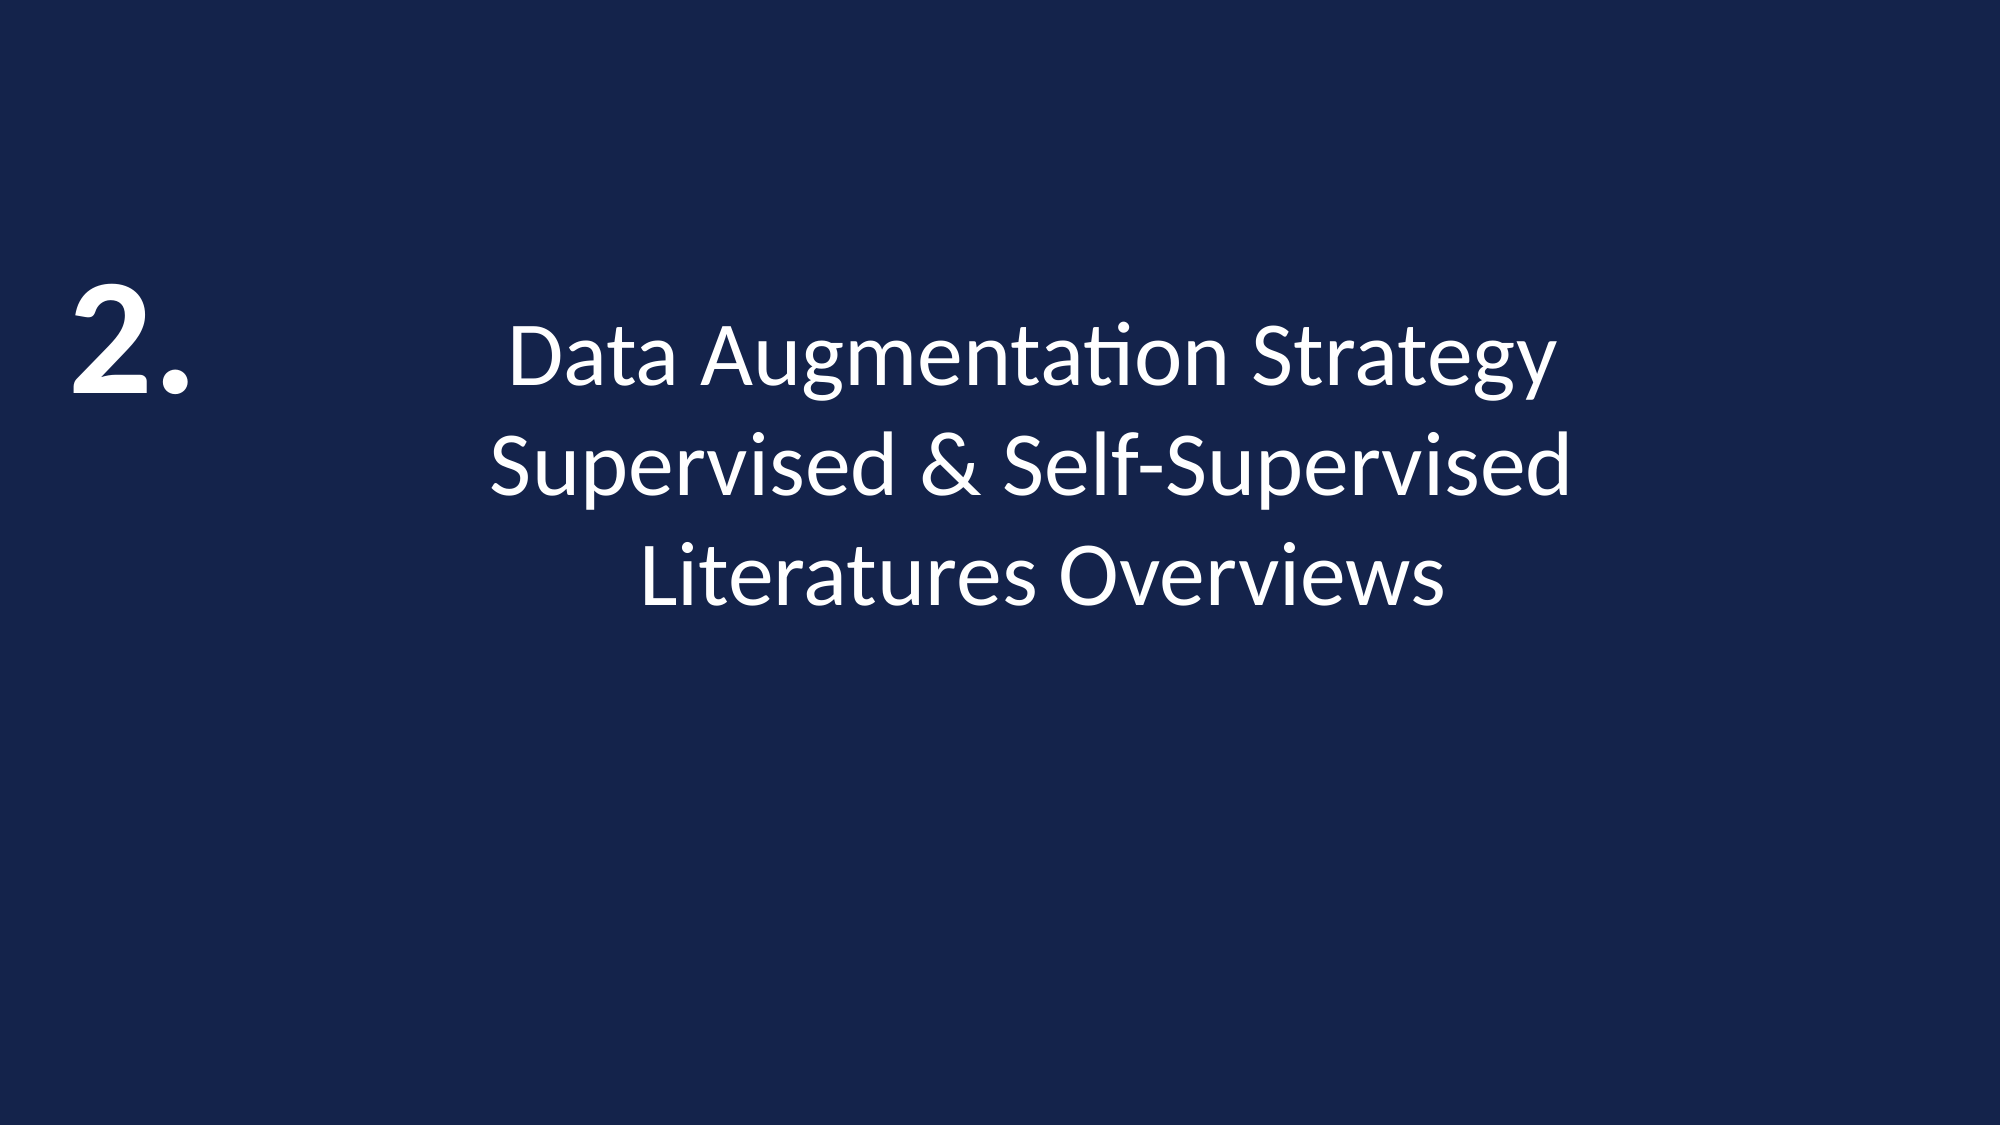

2.
Data Augmentation Strategy
Supervised & Self-Supervised
Literatures Overviews